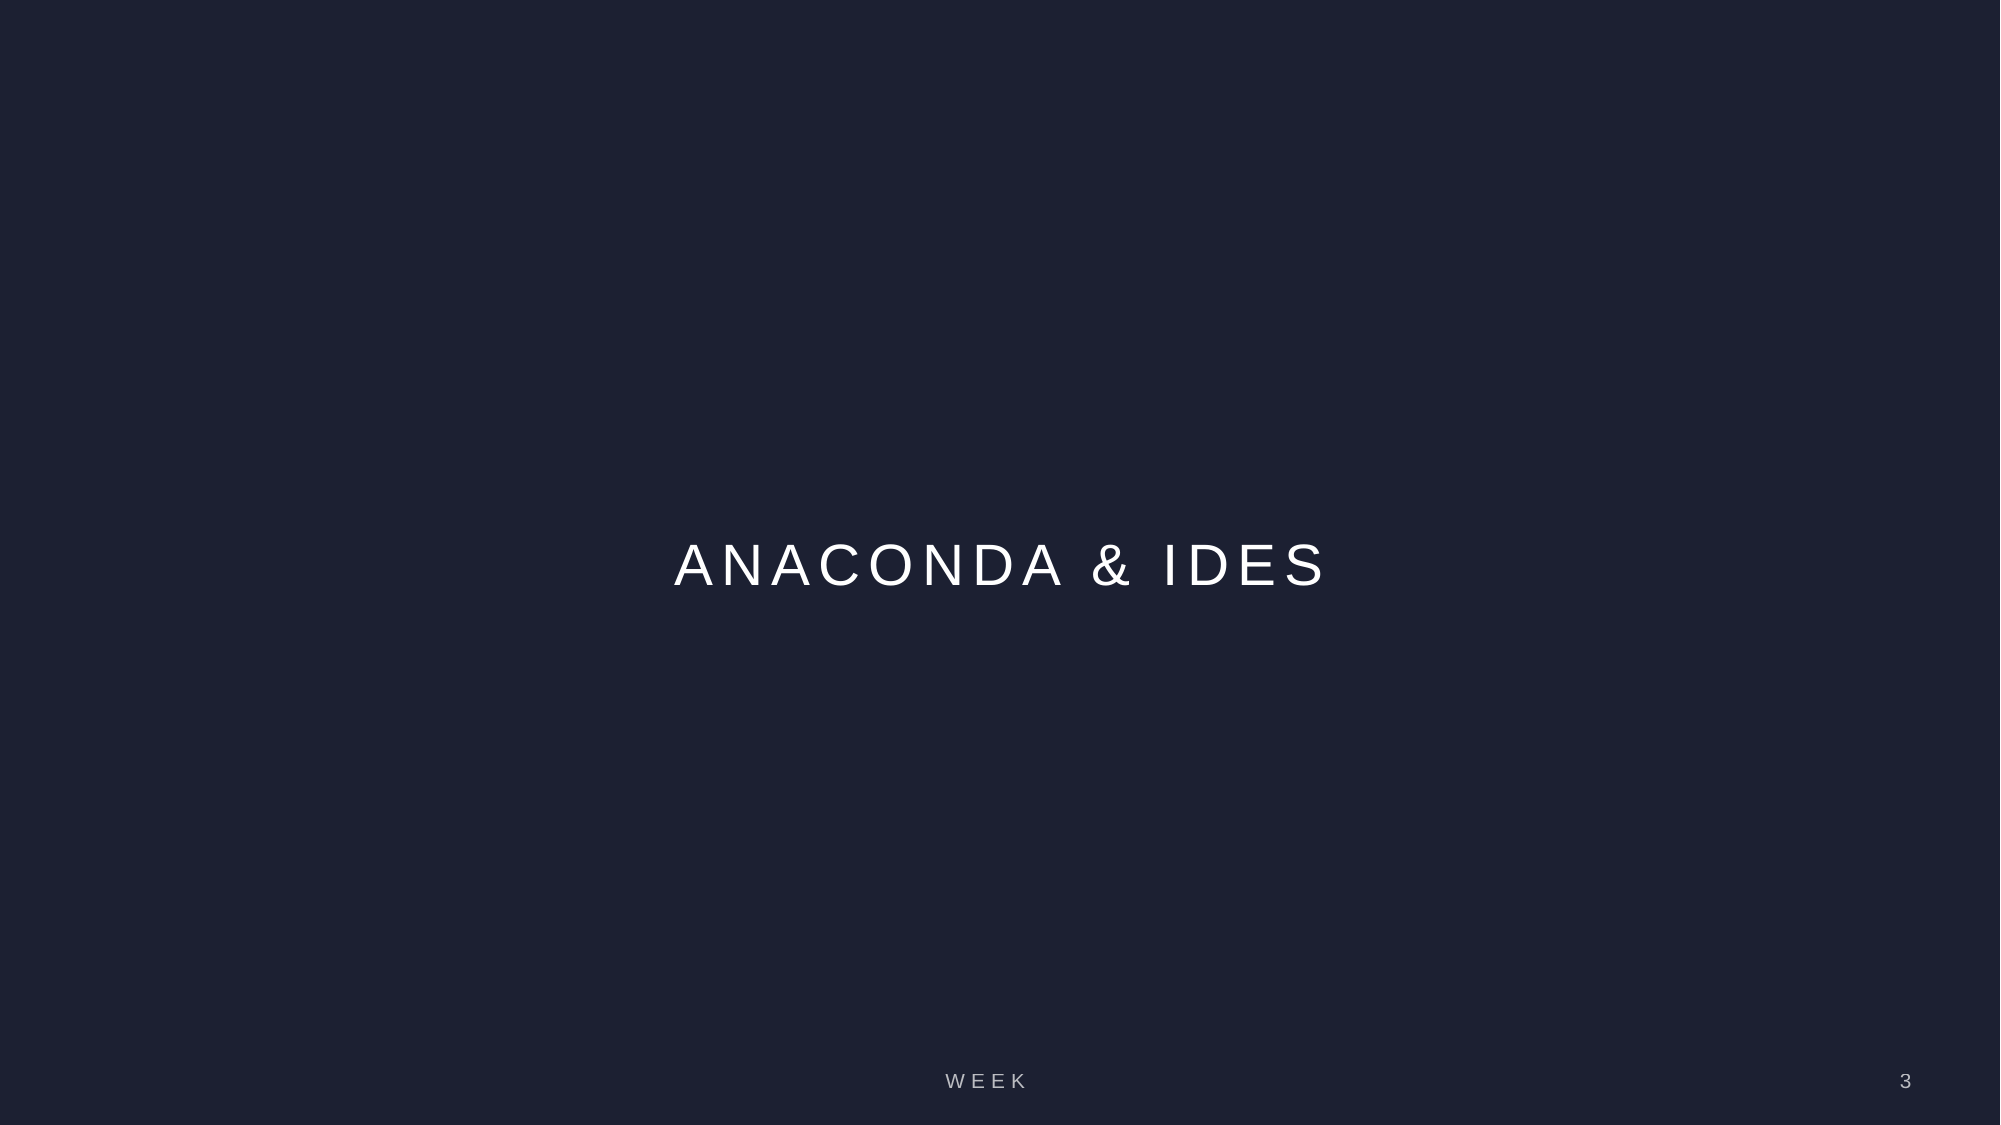

# Anaconda & IDES
Week 1
3